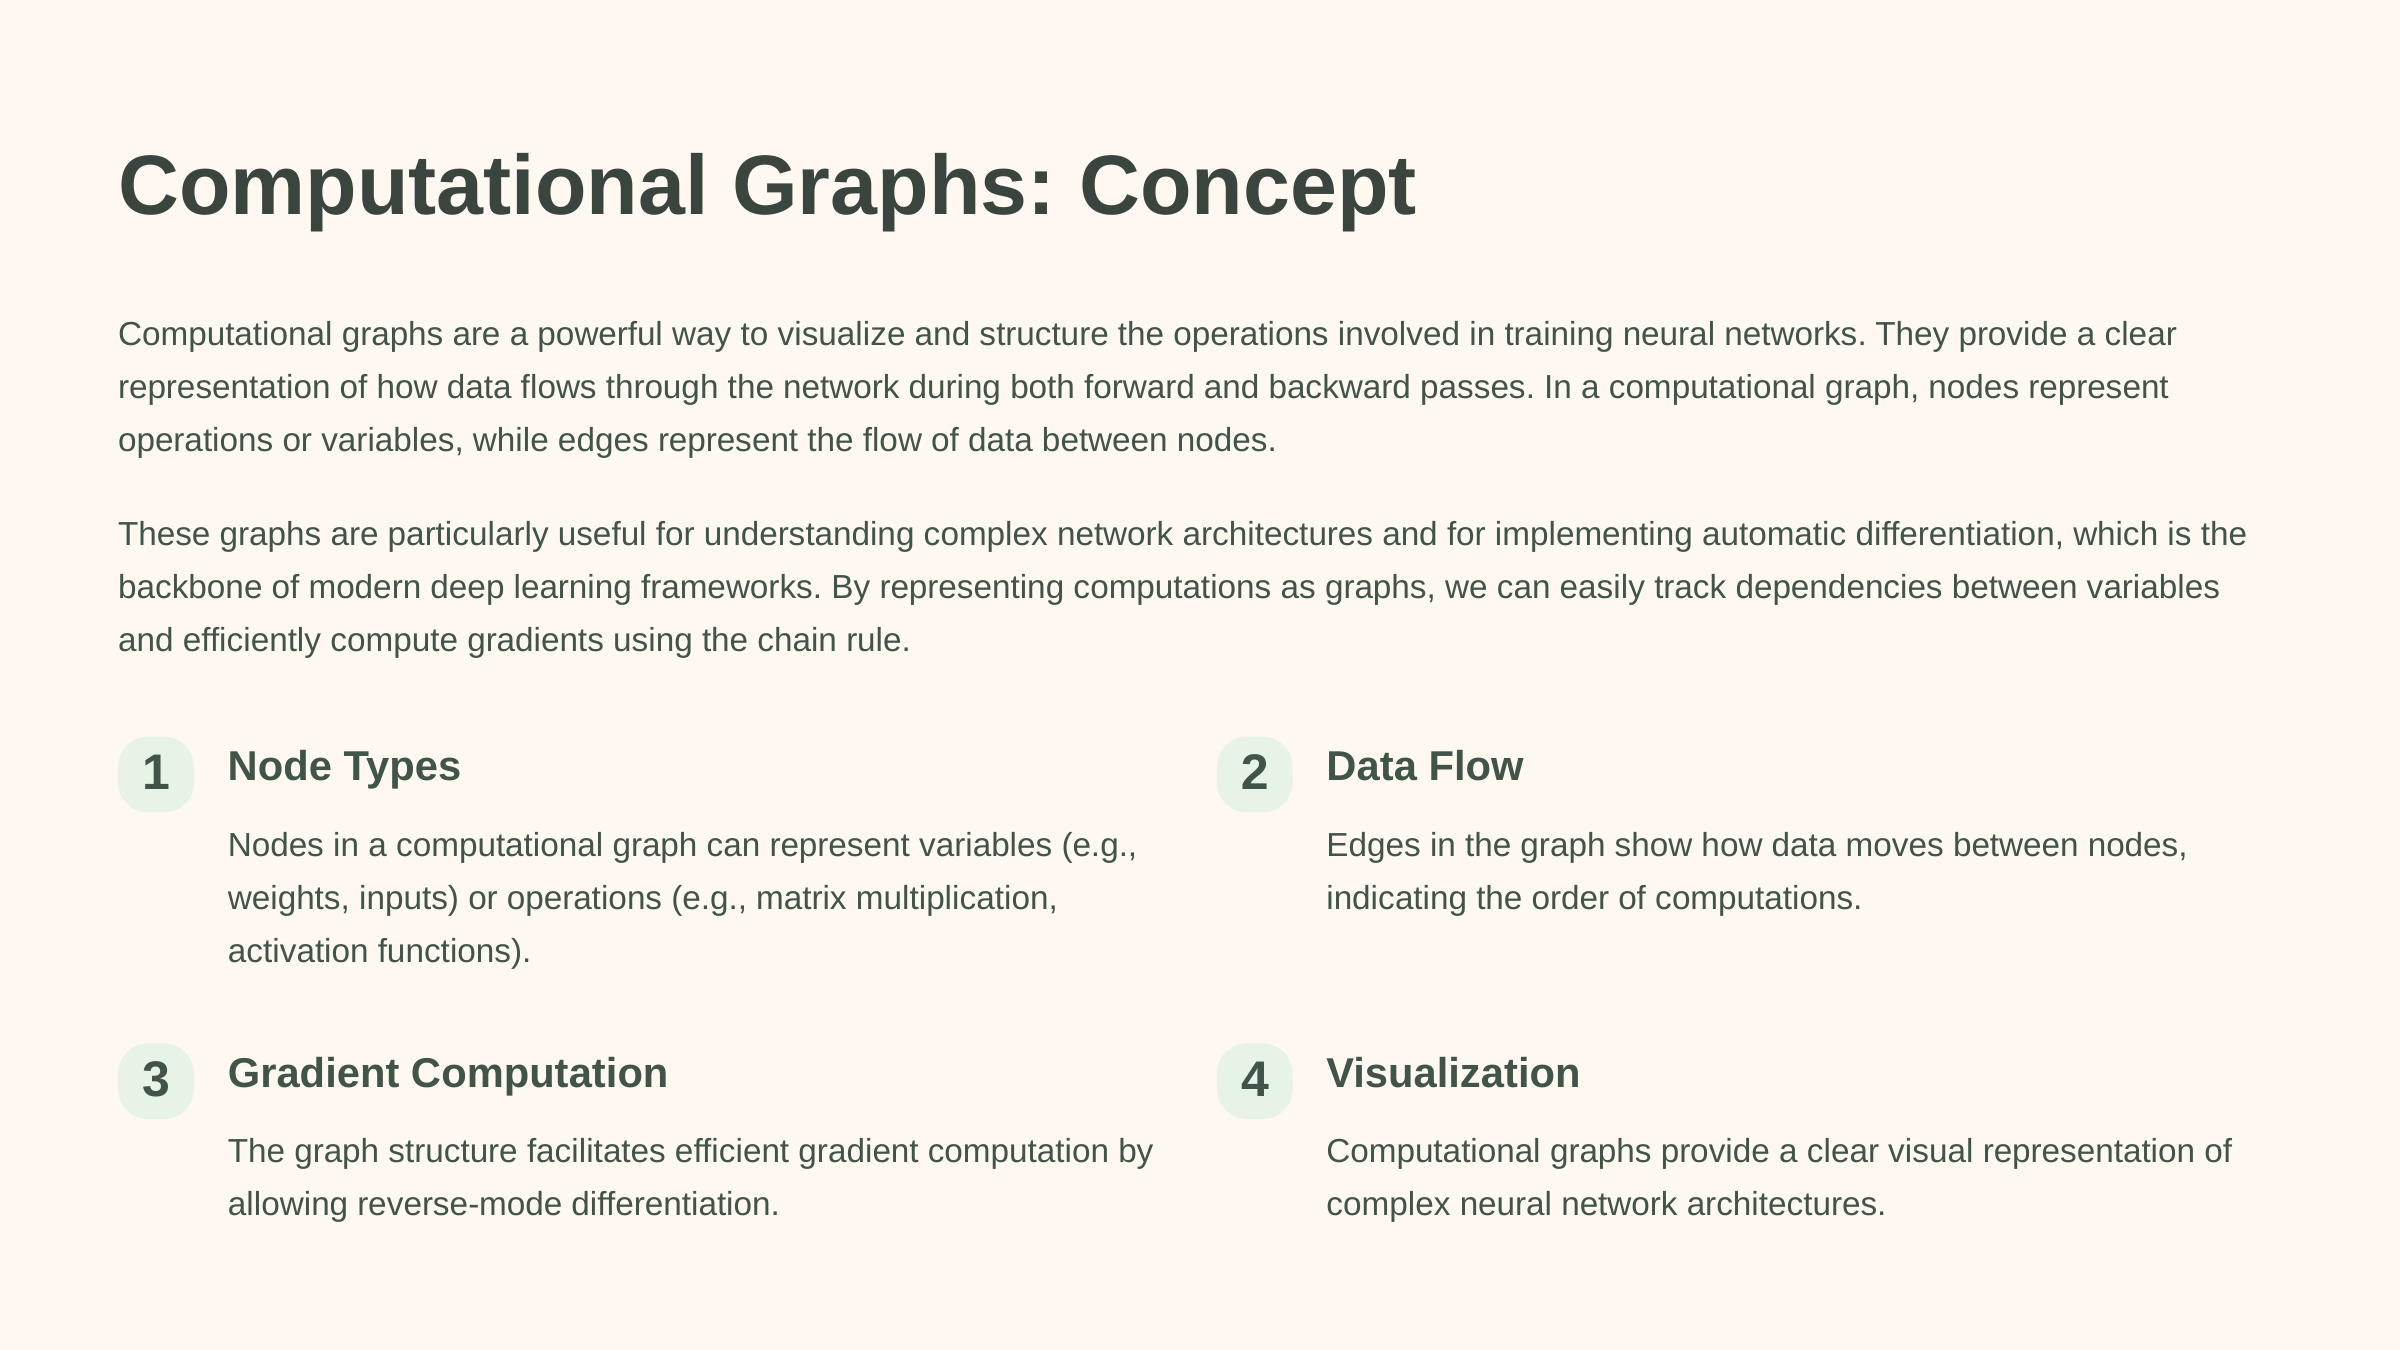

Computational Graphs: Concept
Computational graphs are a powerful way to visualize and structure the operations involved in training neural networks. They provide a clear representation of how data flows through the network during both forward and backward passes. In a computational graph, nodes represent operations or variables, while edges represent the flow of data between nodes.
These graphs are particularly useful for understanding complex network architectures and for implementing automatic differentiation, which is the backbone of modern deep learning frameworks. By representing computations as graphs, we can easily track dependencies between variables and efficiently compute gradients using the chain rule.

Node Types

Data Flow
1
2
Nodes in a computational graph can represent variables (e.g., weights, inputs) or operations (e.g., matrix multiplication, activation functions).
Edges in the graph show how data moves between nodes, indicating the order of computations.

Gradient Computation

Visualization
3
4
The graph structure facilitates efficient gradient computation by allowing reverse-mode differentiation.
Computational graphs provide a clear visual representation of complex neural network architectures.